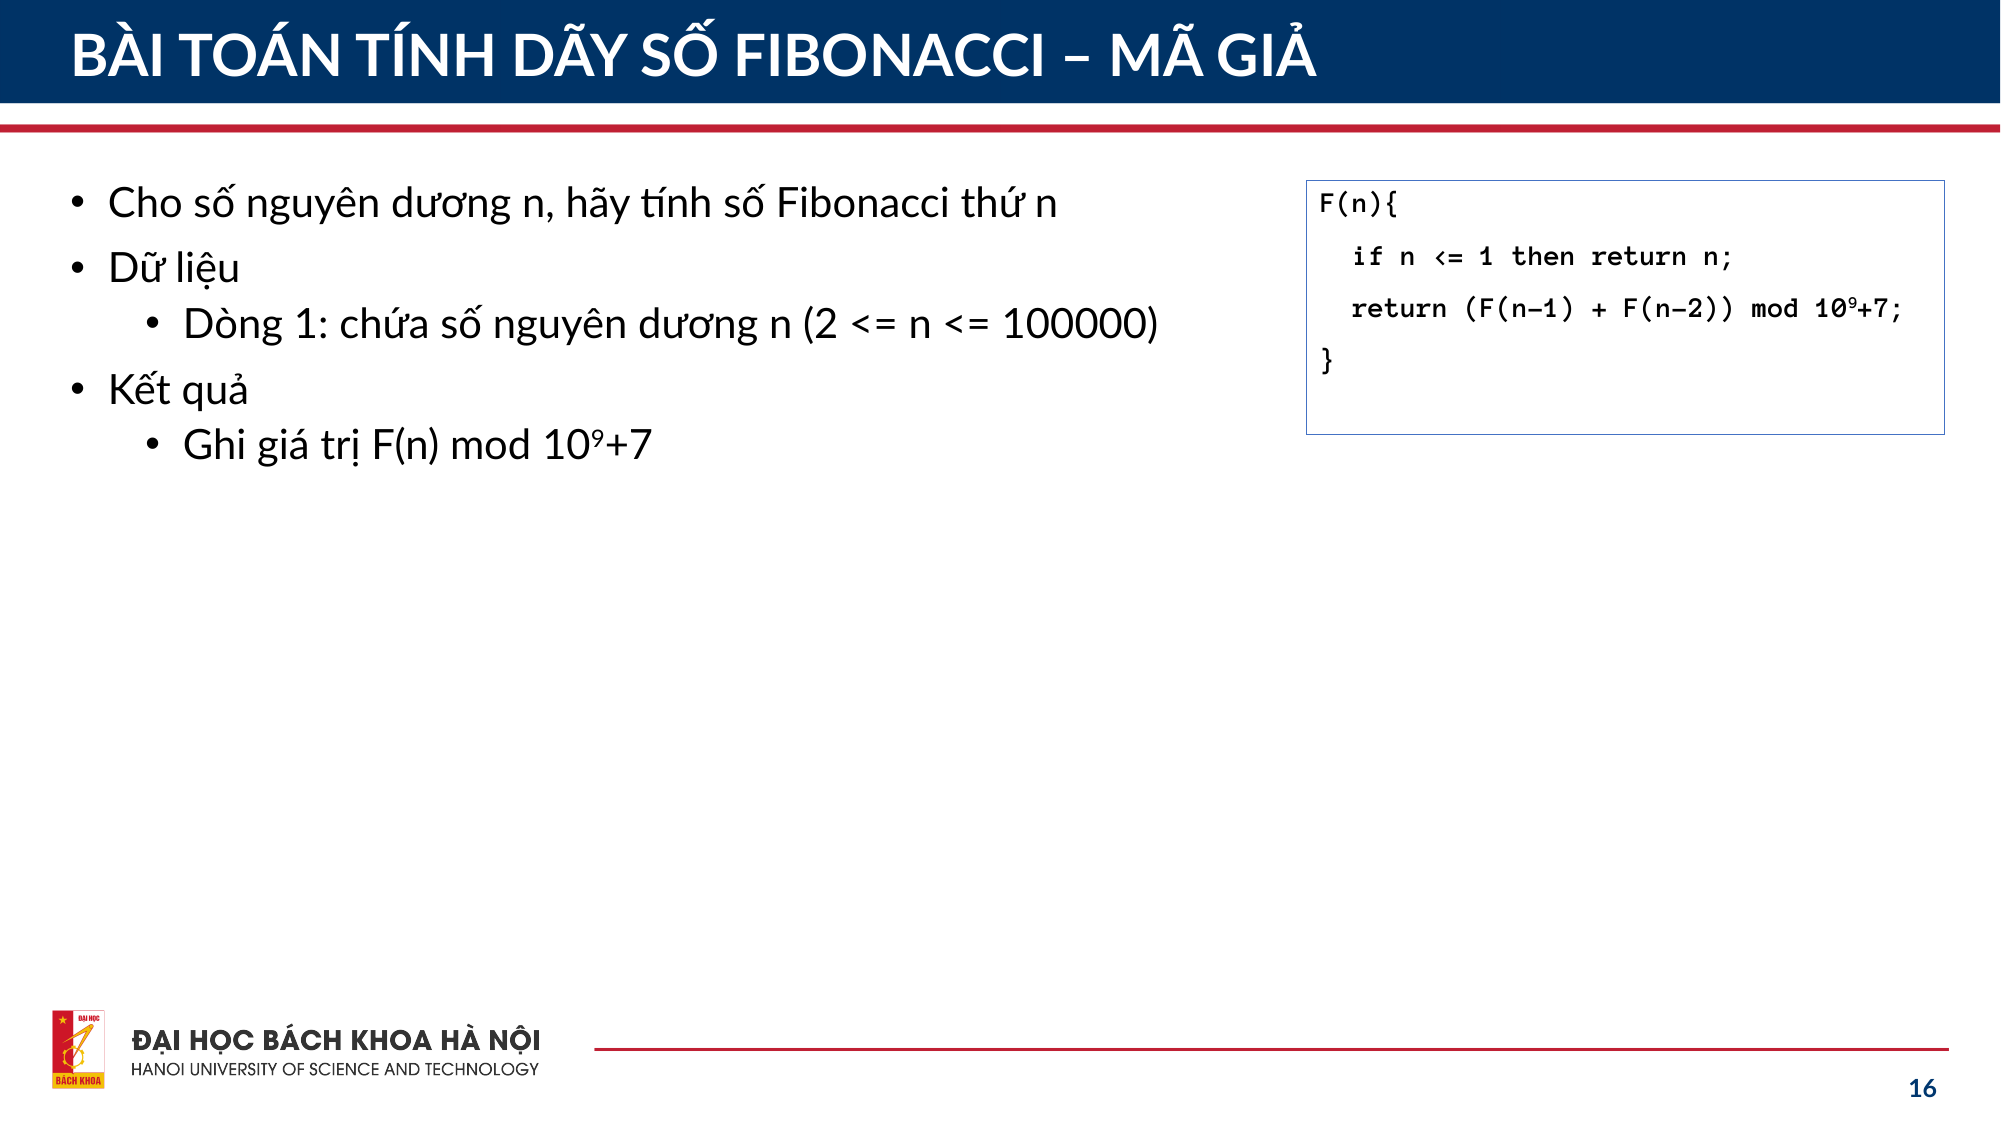

# BÀI TOÁN TÍNH DÃY SỐ FIBONACCI – MÃ GIẢ
Cho số nguyên dương n, hãy tính số Fibonacci thứ n
Dữ liệu
Dòng 1: chứa số nguyên dương n (2 <= n <= 100000)
Kết quả
Ghi giá trị F(n) mod 109+7
F(n){
  if n <= 1 then return n;
  return (F(n-1) + F(n-2)) mod 109+7;
}
16